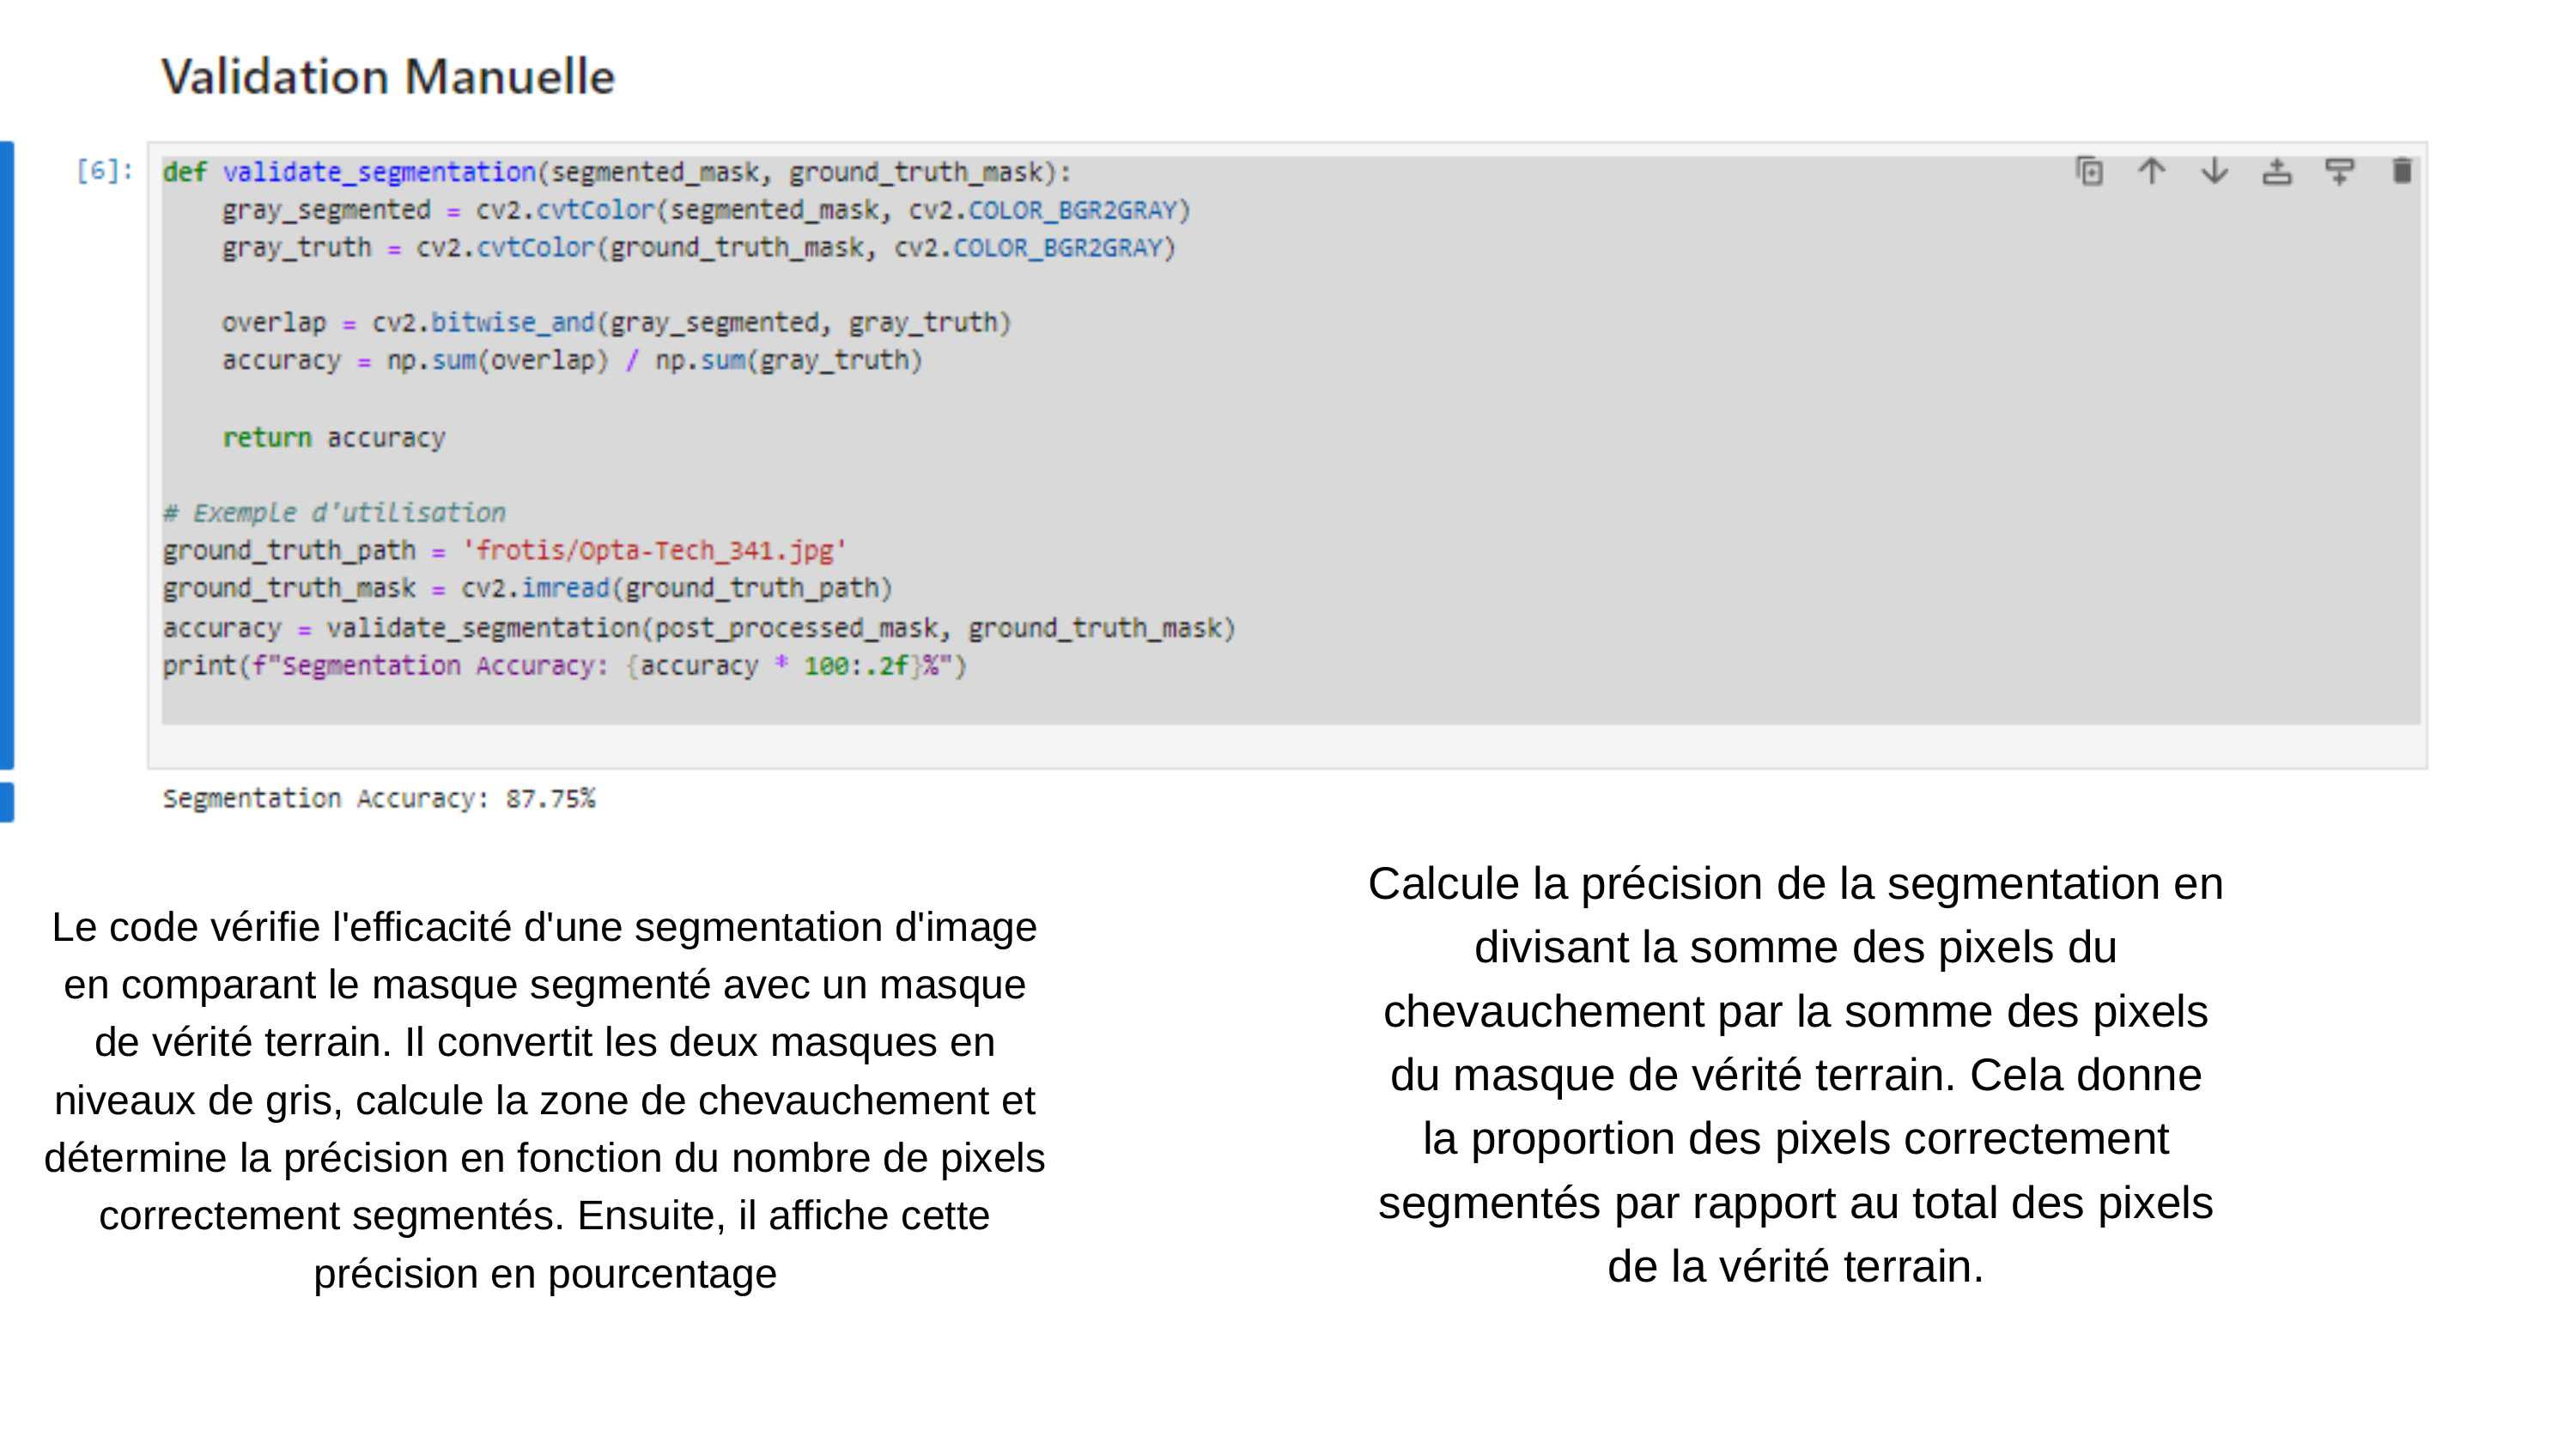

Calcule la précision de la segmentation en divisant la somme des pixels du chevauchement par la somme des pixels du masque de vérité terrain. Cela donne la proportion des pixels correctement segmentés par rapport au total des pixels de la vérité terrain.
Le code vérifie l'efficacité d'une segmentation d'image en comparant le masque segmenté avec un masque de vérité terrain. Il convertit les deux masques en niveaux de gris, calcule la zone de chevauchement et détermine la précision en fonction du nombre de pixels correctement segmentés. Ensuite, il affiche cette précision en pourcentage